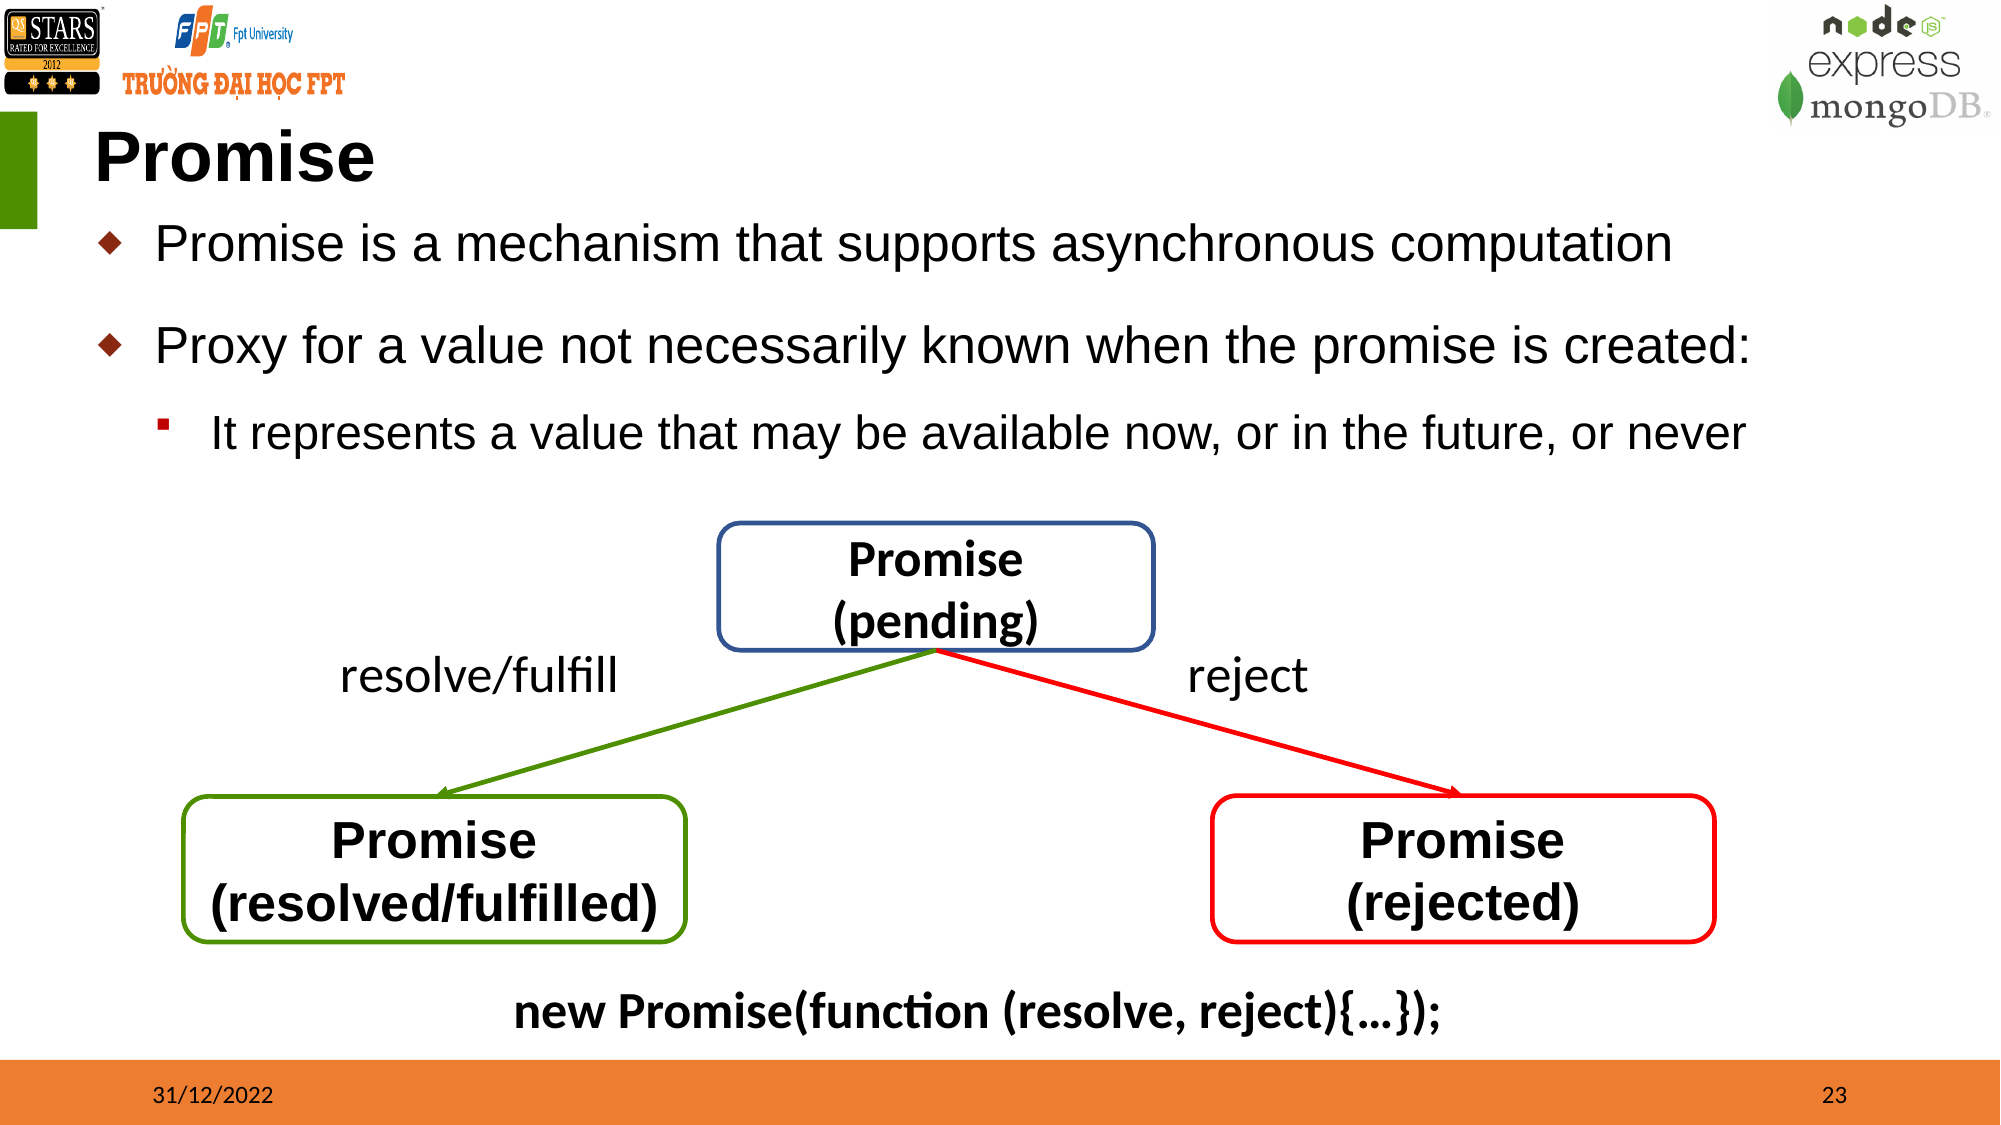

# Promise
Promise is a mechanism that supports asynchronous computation
Proxy for a value not necessarily known when the promise is created:
It represents a value that may be available now, or in the future, or never
Promise
(pending)
resolve/fulfill
reject
Promise
(rejected)
Promise
(resolved/fulfilled)
new Promise(function (resolve, reject){…});
31/12/2022
23